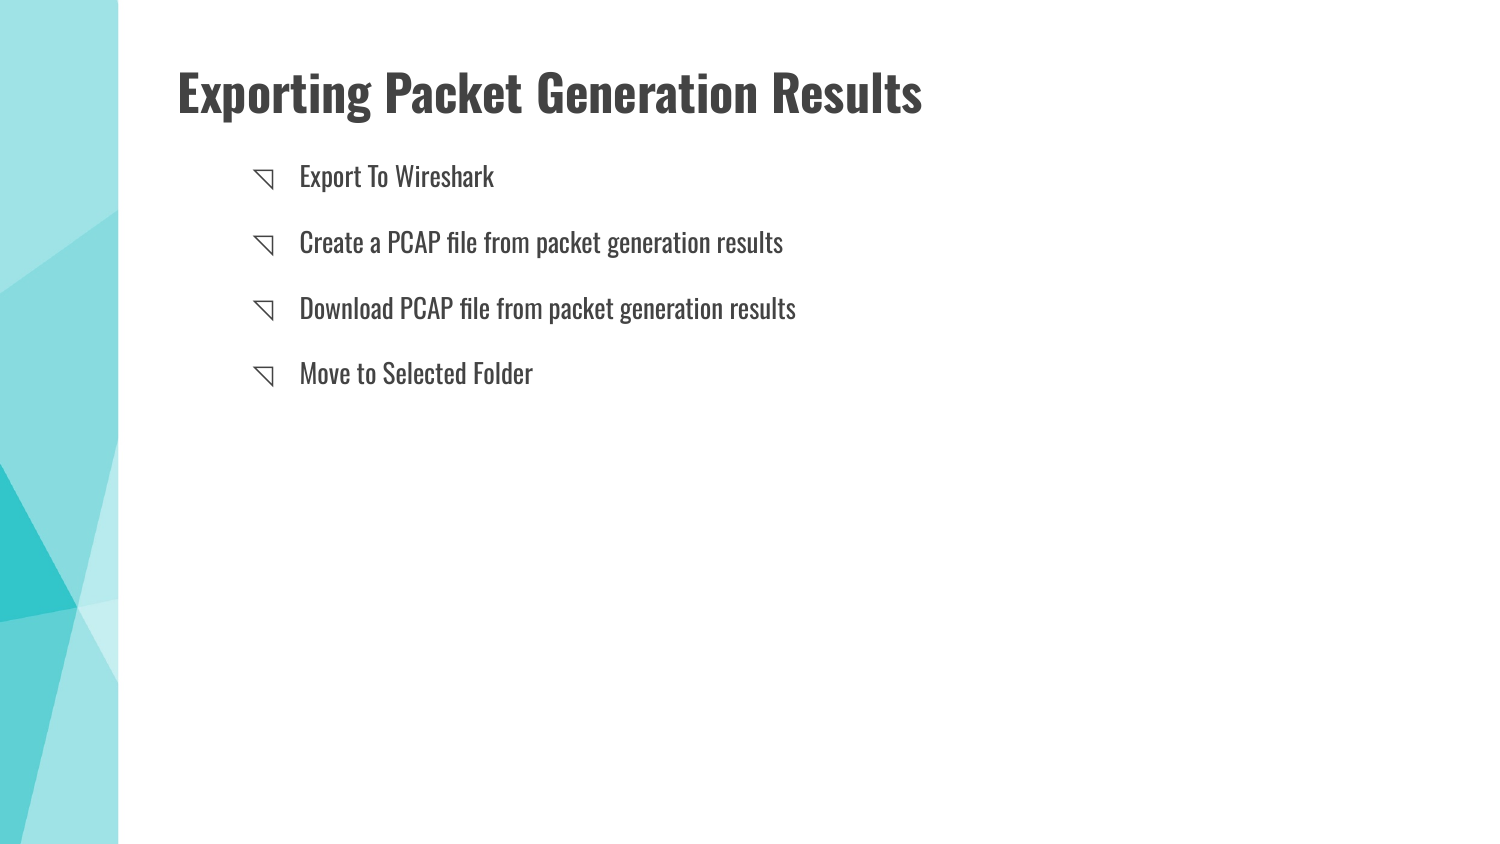

# Exporting Packet Generation Results
Export To Wireshark
Create a PCAP file from packet generation results
Download PCAP file from packet generation results
Move to Selected Folder